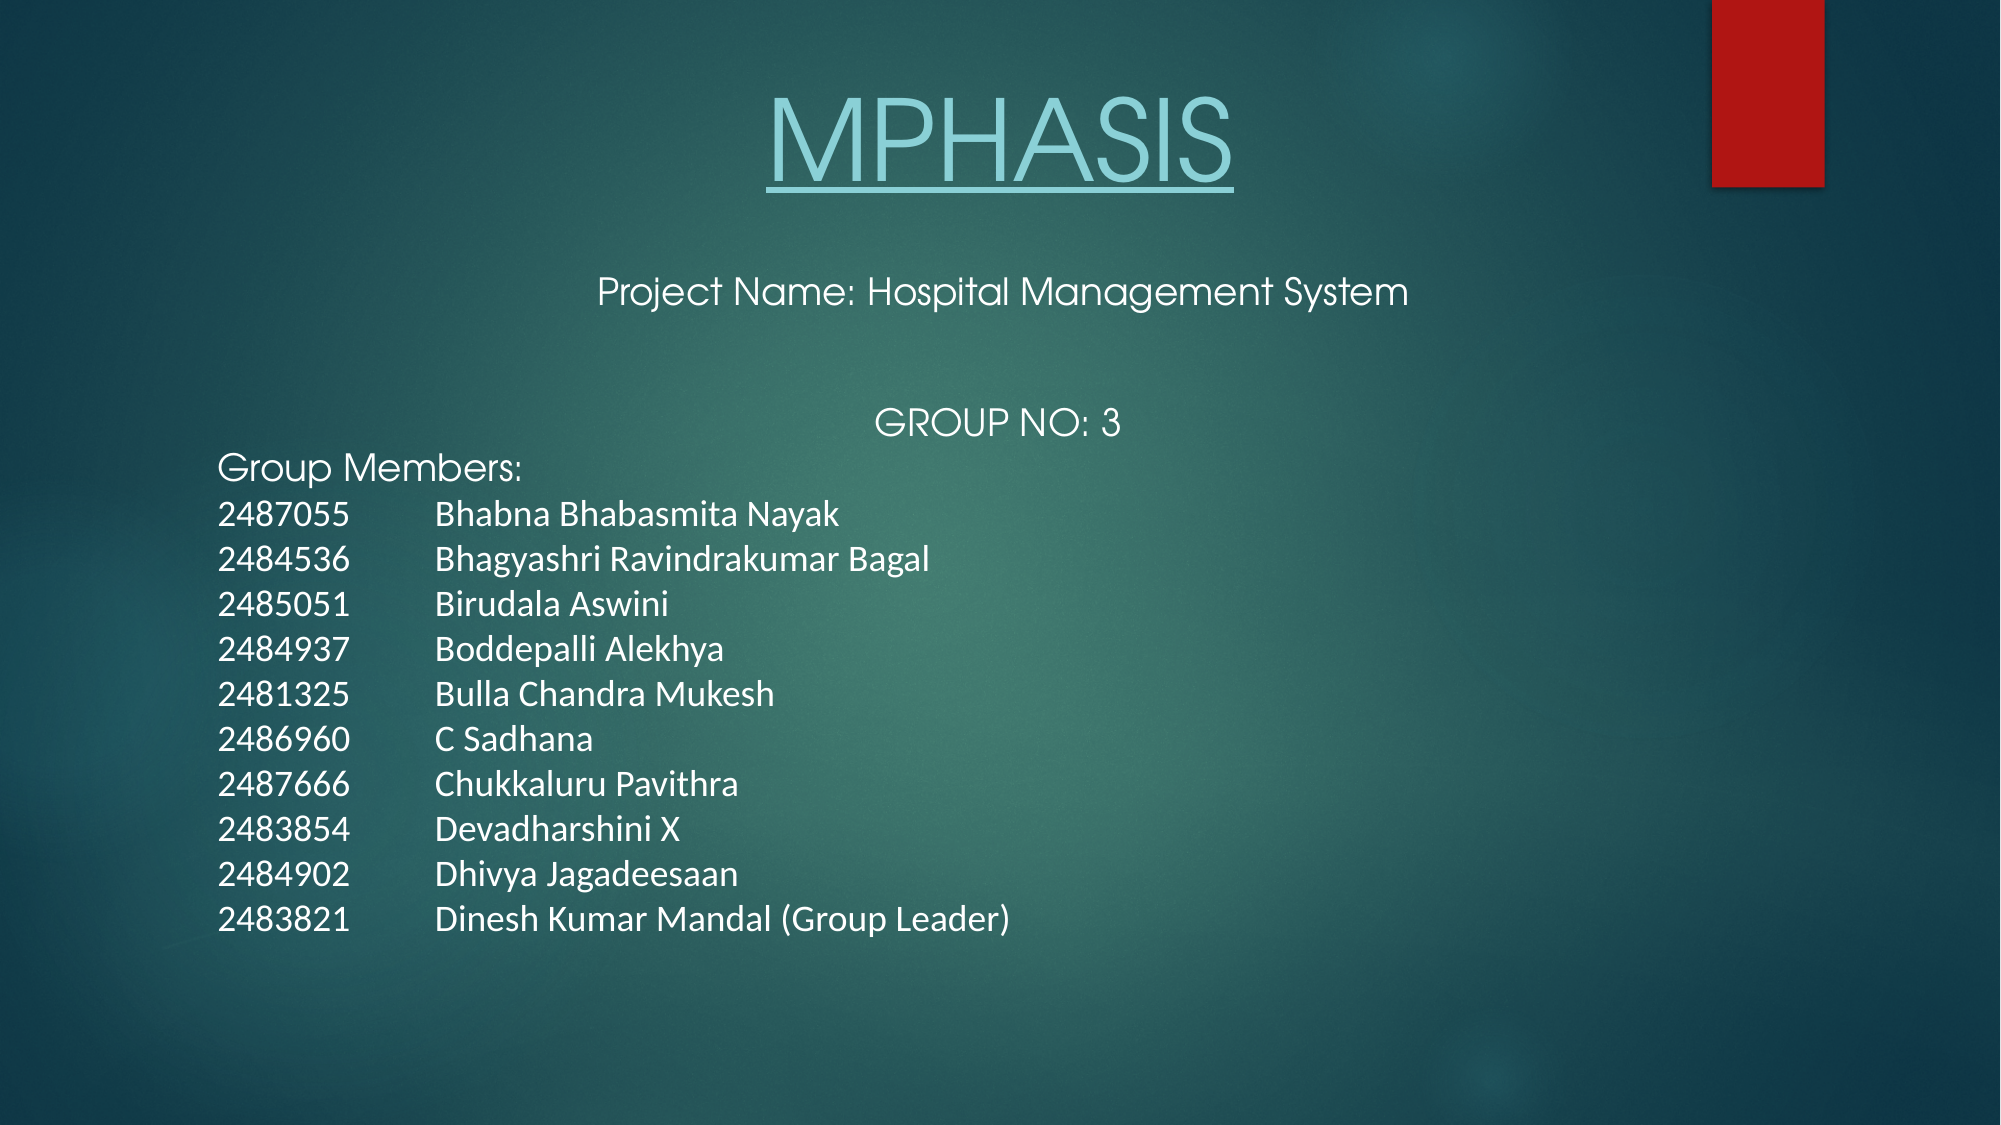

Mphasis

Project Name: Hospital Management System
GROUP NO: 3
Group Members:
2487055          Bhabna Bhabasmita Nayak
2484536          Bhagyashri Ravindrakumar Bagal
2485051          Birudala Aswini
2484937          Boddepalli Alekhya
2481325          Bulla Chandra Mukesh
2486960          C Sadhana
2487666          Chukkaluru Pavithra
2483854          Devadharshini X
2484902          Dhivya Jagadeesaan
2483821          Dinesh Kumar Mandal (Group Leader)